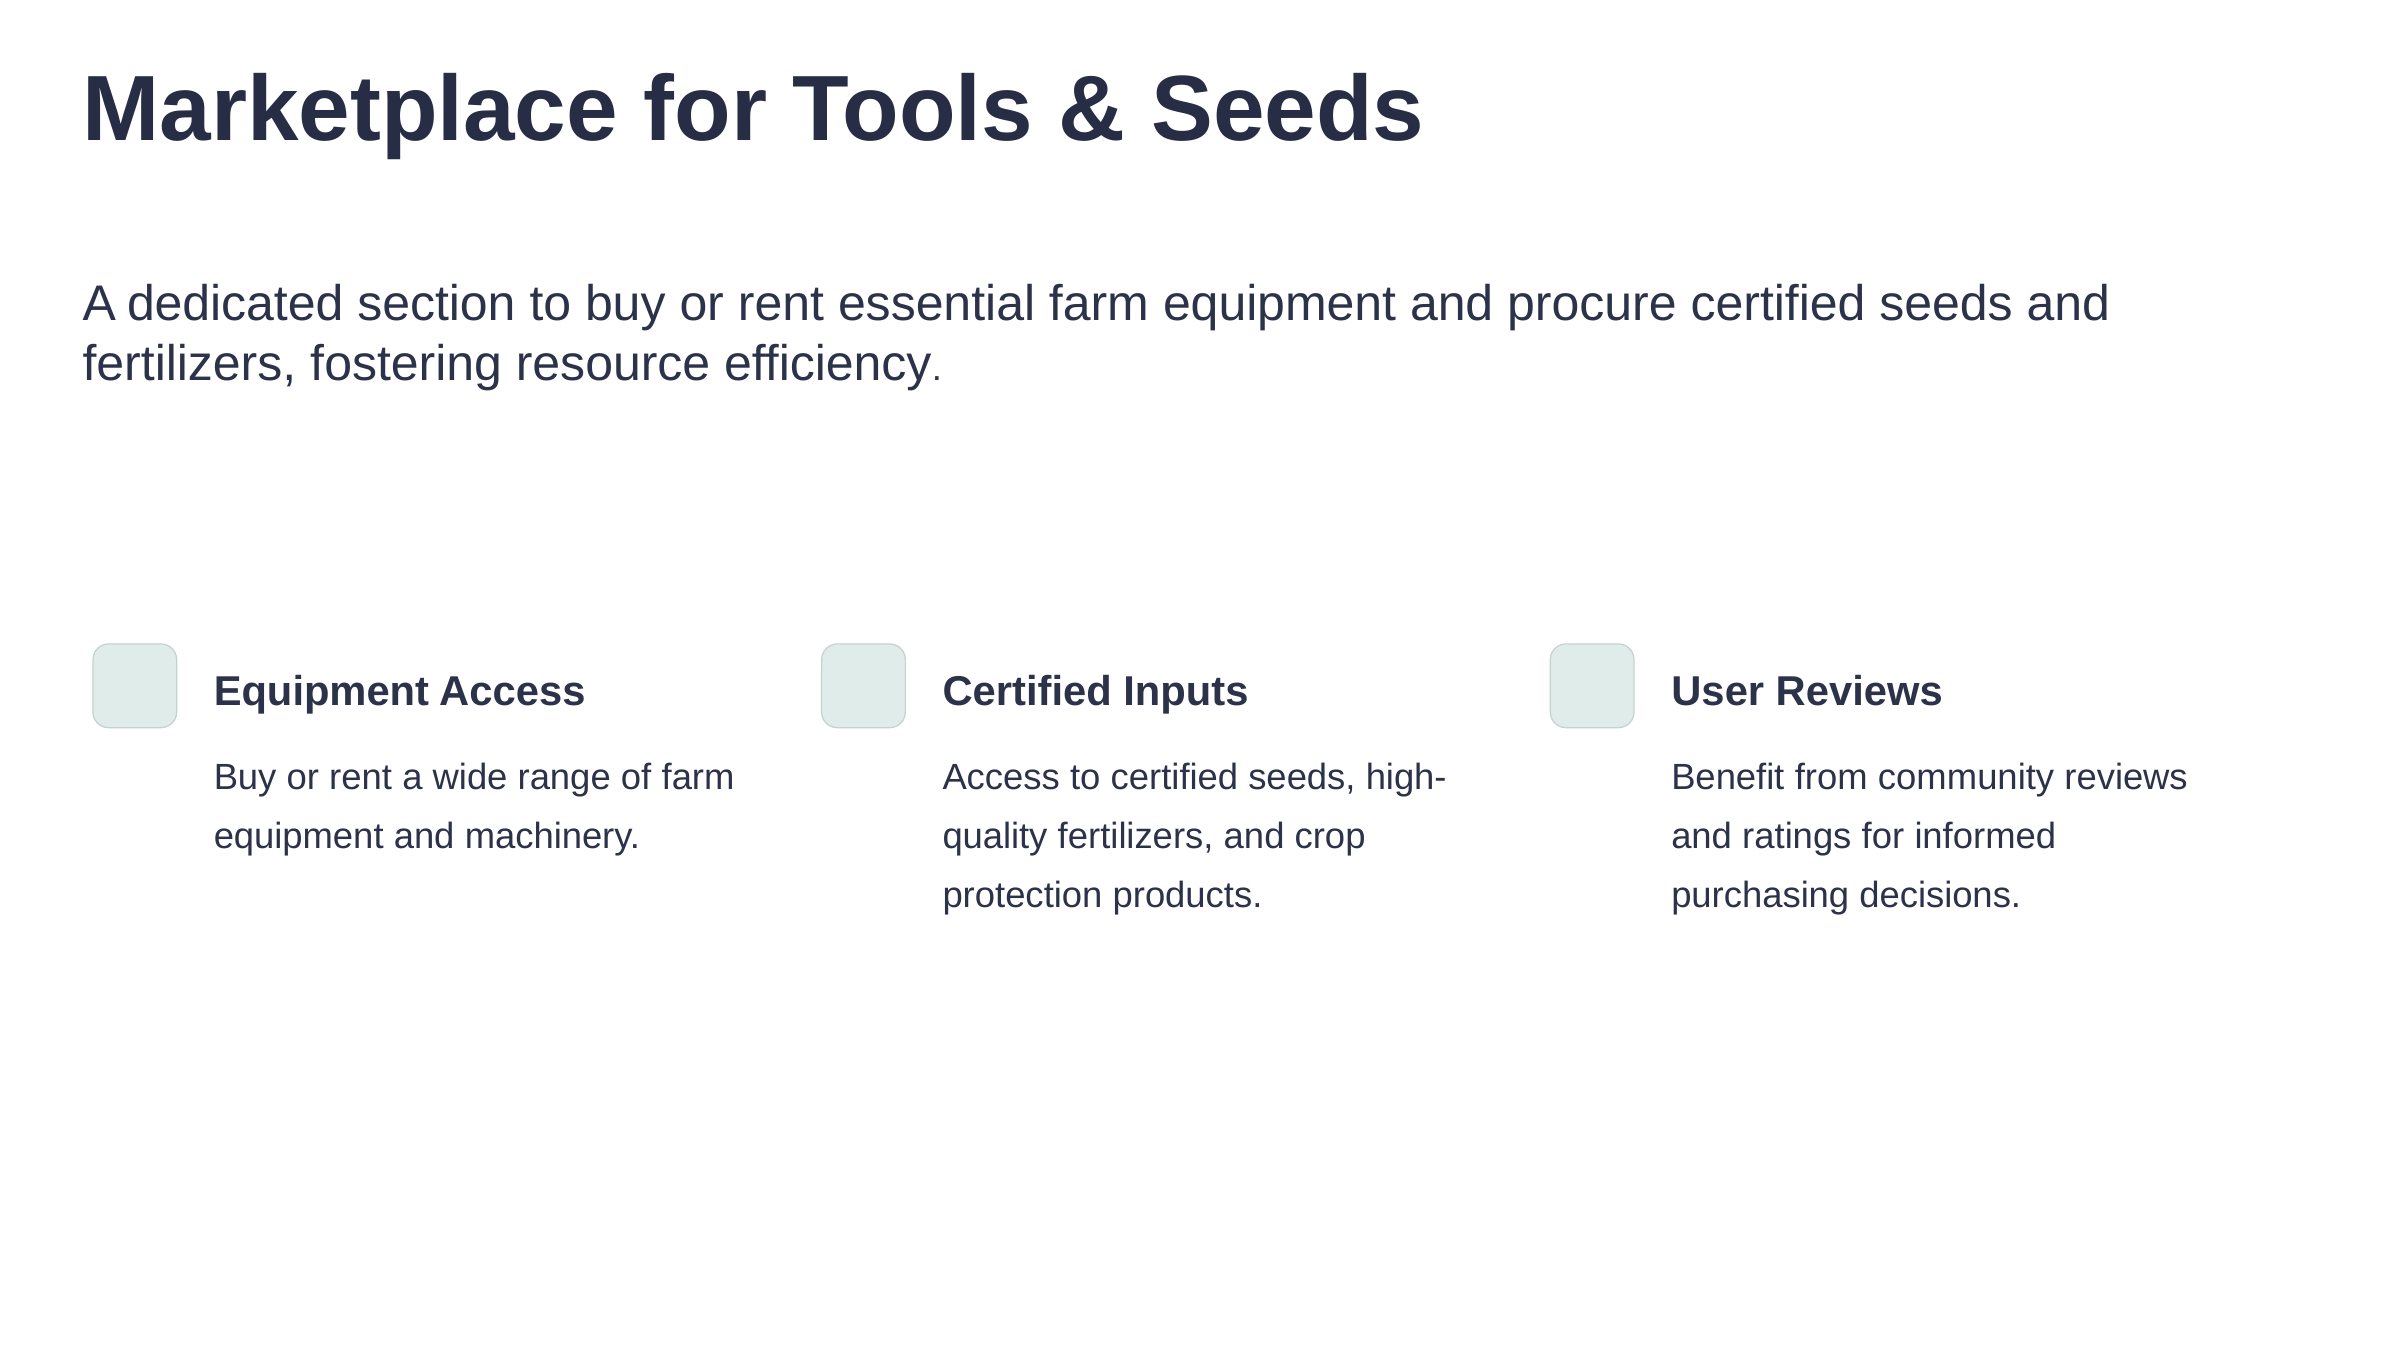

Marketplace for Tools & Seeds
A dedicated section to buy or rent essential farm equipment and procure certified seeds and fertilizers, fostering resource efficiency.

Equipment Access
Certified Inputs
User Reviews
Buy or rent a wide range of farm equipment and machinery.
Access to certified seeds, high-quality fertilizers, and crop protection products.
Benefit from community reviews and ratings for informed purchasing decisions.